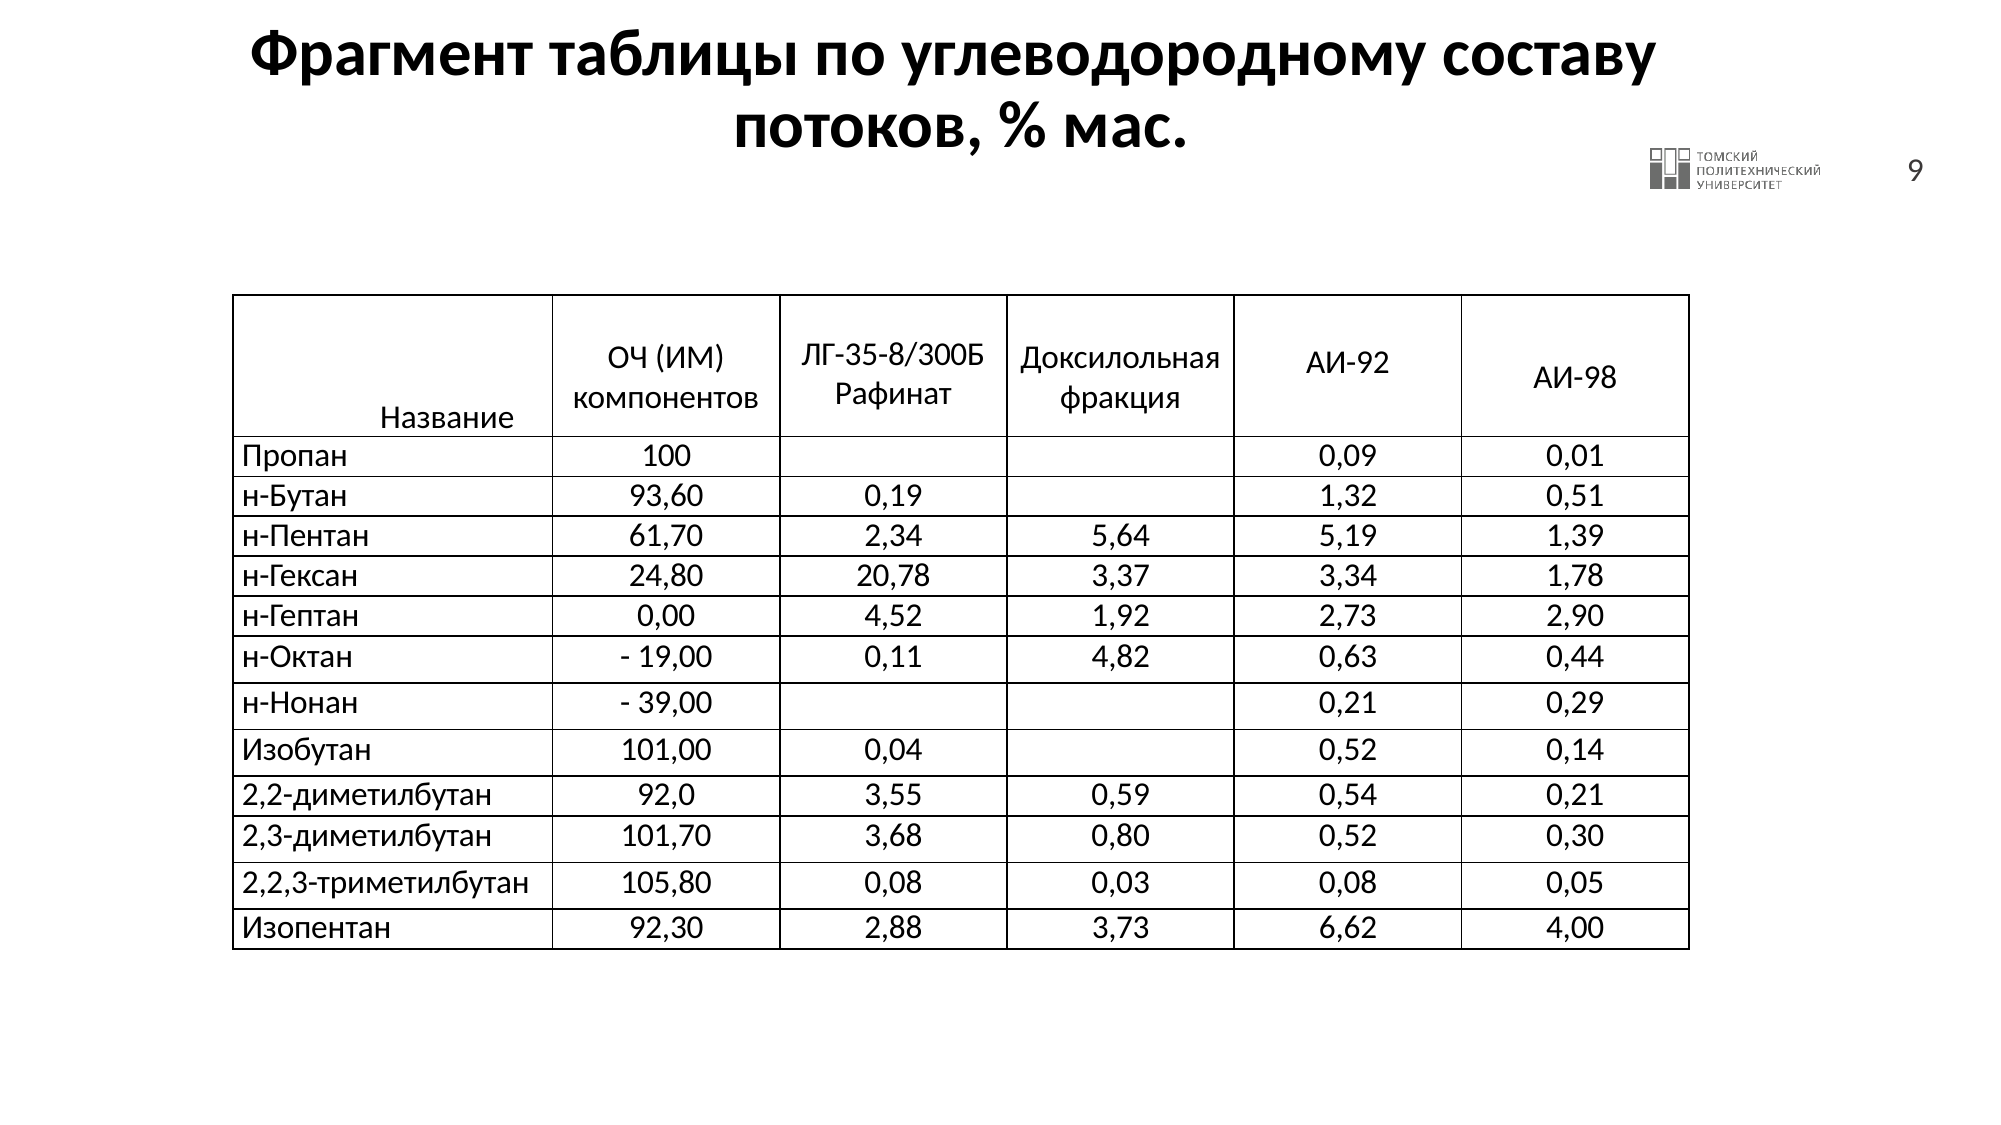

# Фрагмент таблицы по углеводородному составу  потоков, % мас.
| Название | ОЧ (ИМ) компонентов | ЛГ-35-8/300Б Рафинат | Доксилольная фракция | АИ-92 | АИ-98 |
| --- | --- | --- | --- | --- | --- |
| Пропан | 100 |  |  | 0,09 | 0,01 |
| н-Бутан | 93,60 | 0,19 |  | 1,32 | 0,51 |
| н-Пентан | 61,70 | 2,34 | 5,64 | 5,19 | 1,39 |
| н-Гексан | 24,80 | 20,78 | 3,37 | 3,34 | 1,78 |
| н-Гептан | 0,00 | 4,52 | 1,92 | 2,73 | 2,90 |
| н-Октан | - 19,00 | 0,11 | 4,82 | 0,63 | 0,44 |
| н-Нонан | - 39,00 |  |  | 0,21 | 0,29 |
| Изобутан | 101,00 | 0,04 |  | 0,52 | 0,14 |
| 2,2-диметилбутан | 92,0 | 3,55 | 0,59 | 0,54 | 0,21 |
| 2,3-диметилбутан | 101,70 | 3,68 | 0,80 | 0,52 | 0,30 |
| 2,2,3-триметилбутан | 105,80 | 0,08 | 0,03 | 0,08 | 0,05 |
| Изопентан | 92,30 | 2,88 | 3,73 | 6,62 | 4,00 |